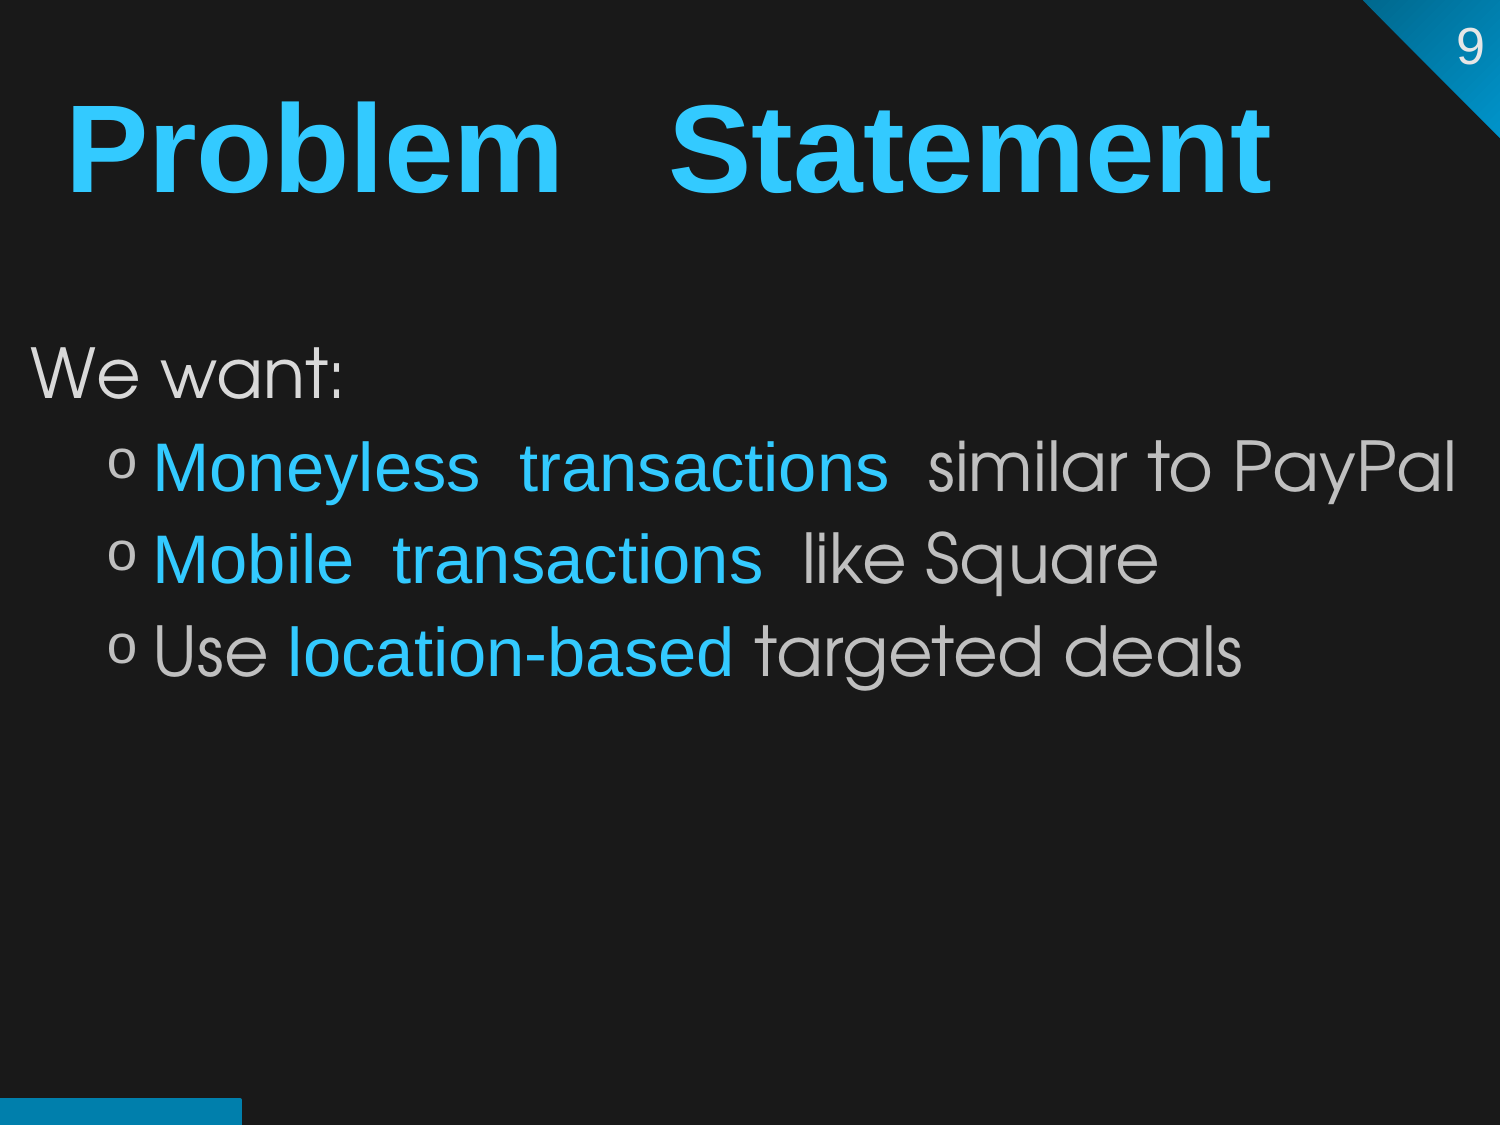

9
# Problem   Statement
We want:
Moneyless  transactions  similar to PayPal
Mobile  transactions  like Square
Use location-based targeted deals